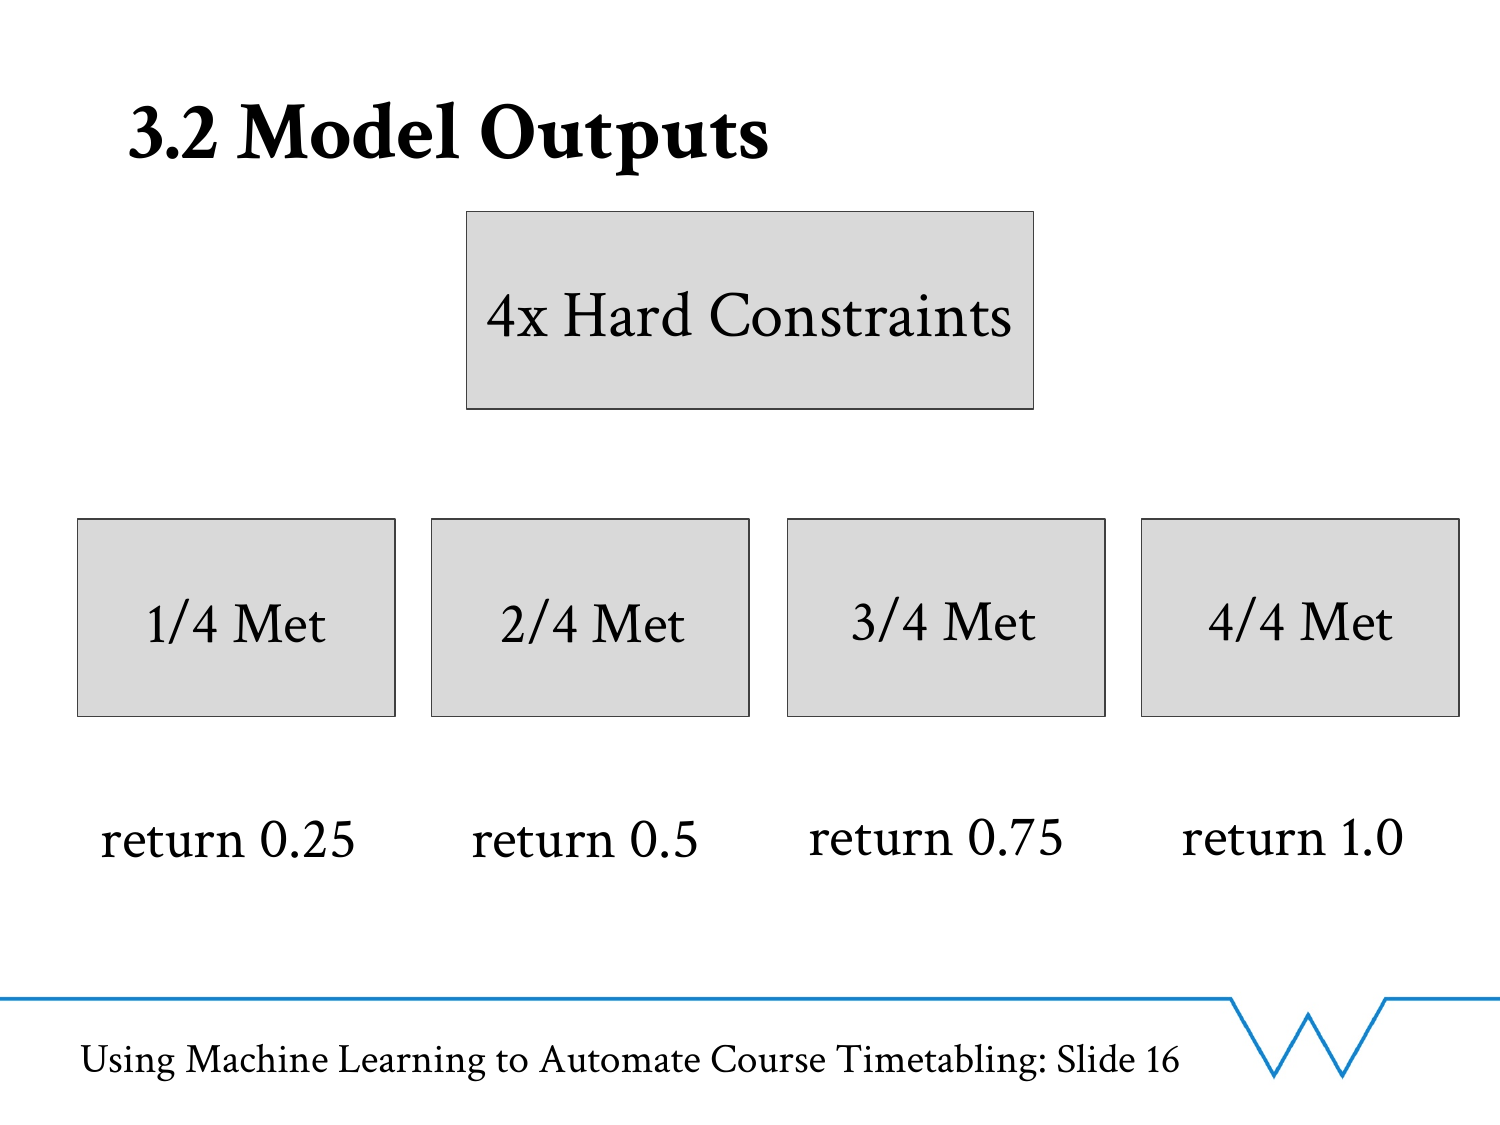

# 3.2 Model Outputs

4x Hard Constraints

4/4 Met
3/4 Met
2/4 Met
1/4 Met
return 1.0
return 0.75
return 0.5
return 0.25
Using Machine Learning to Automate Course Timetabling: Slide 16